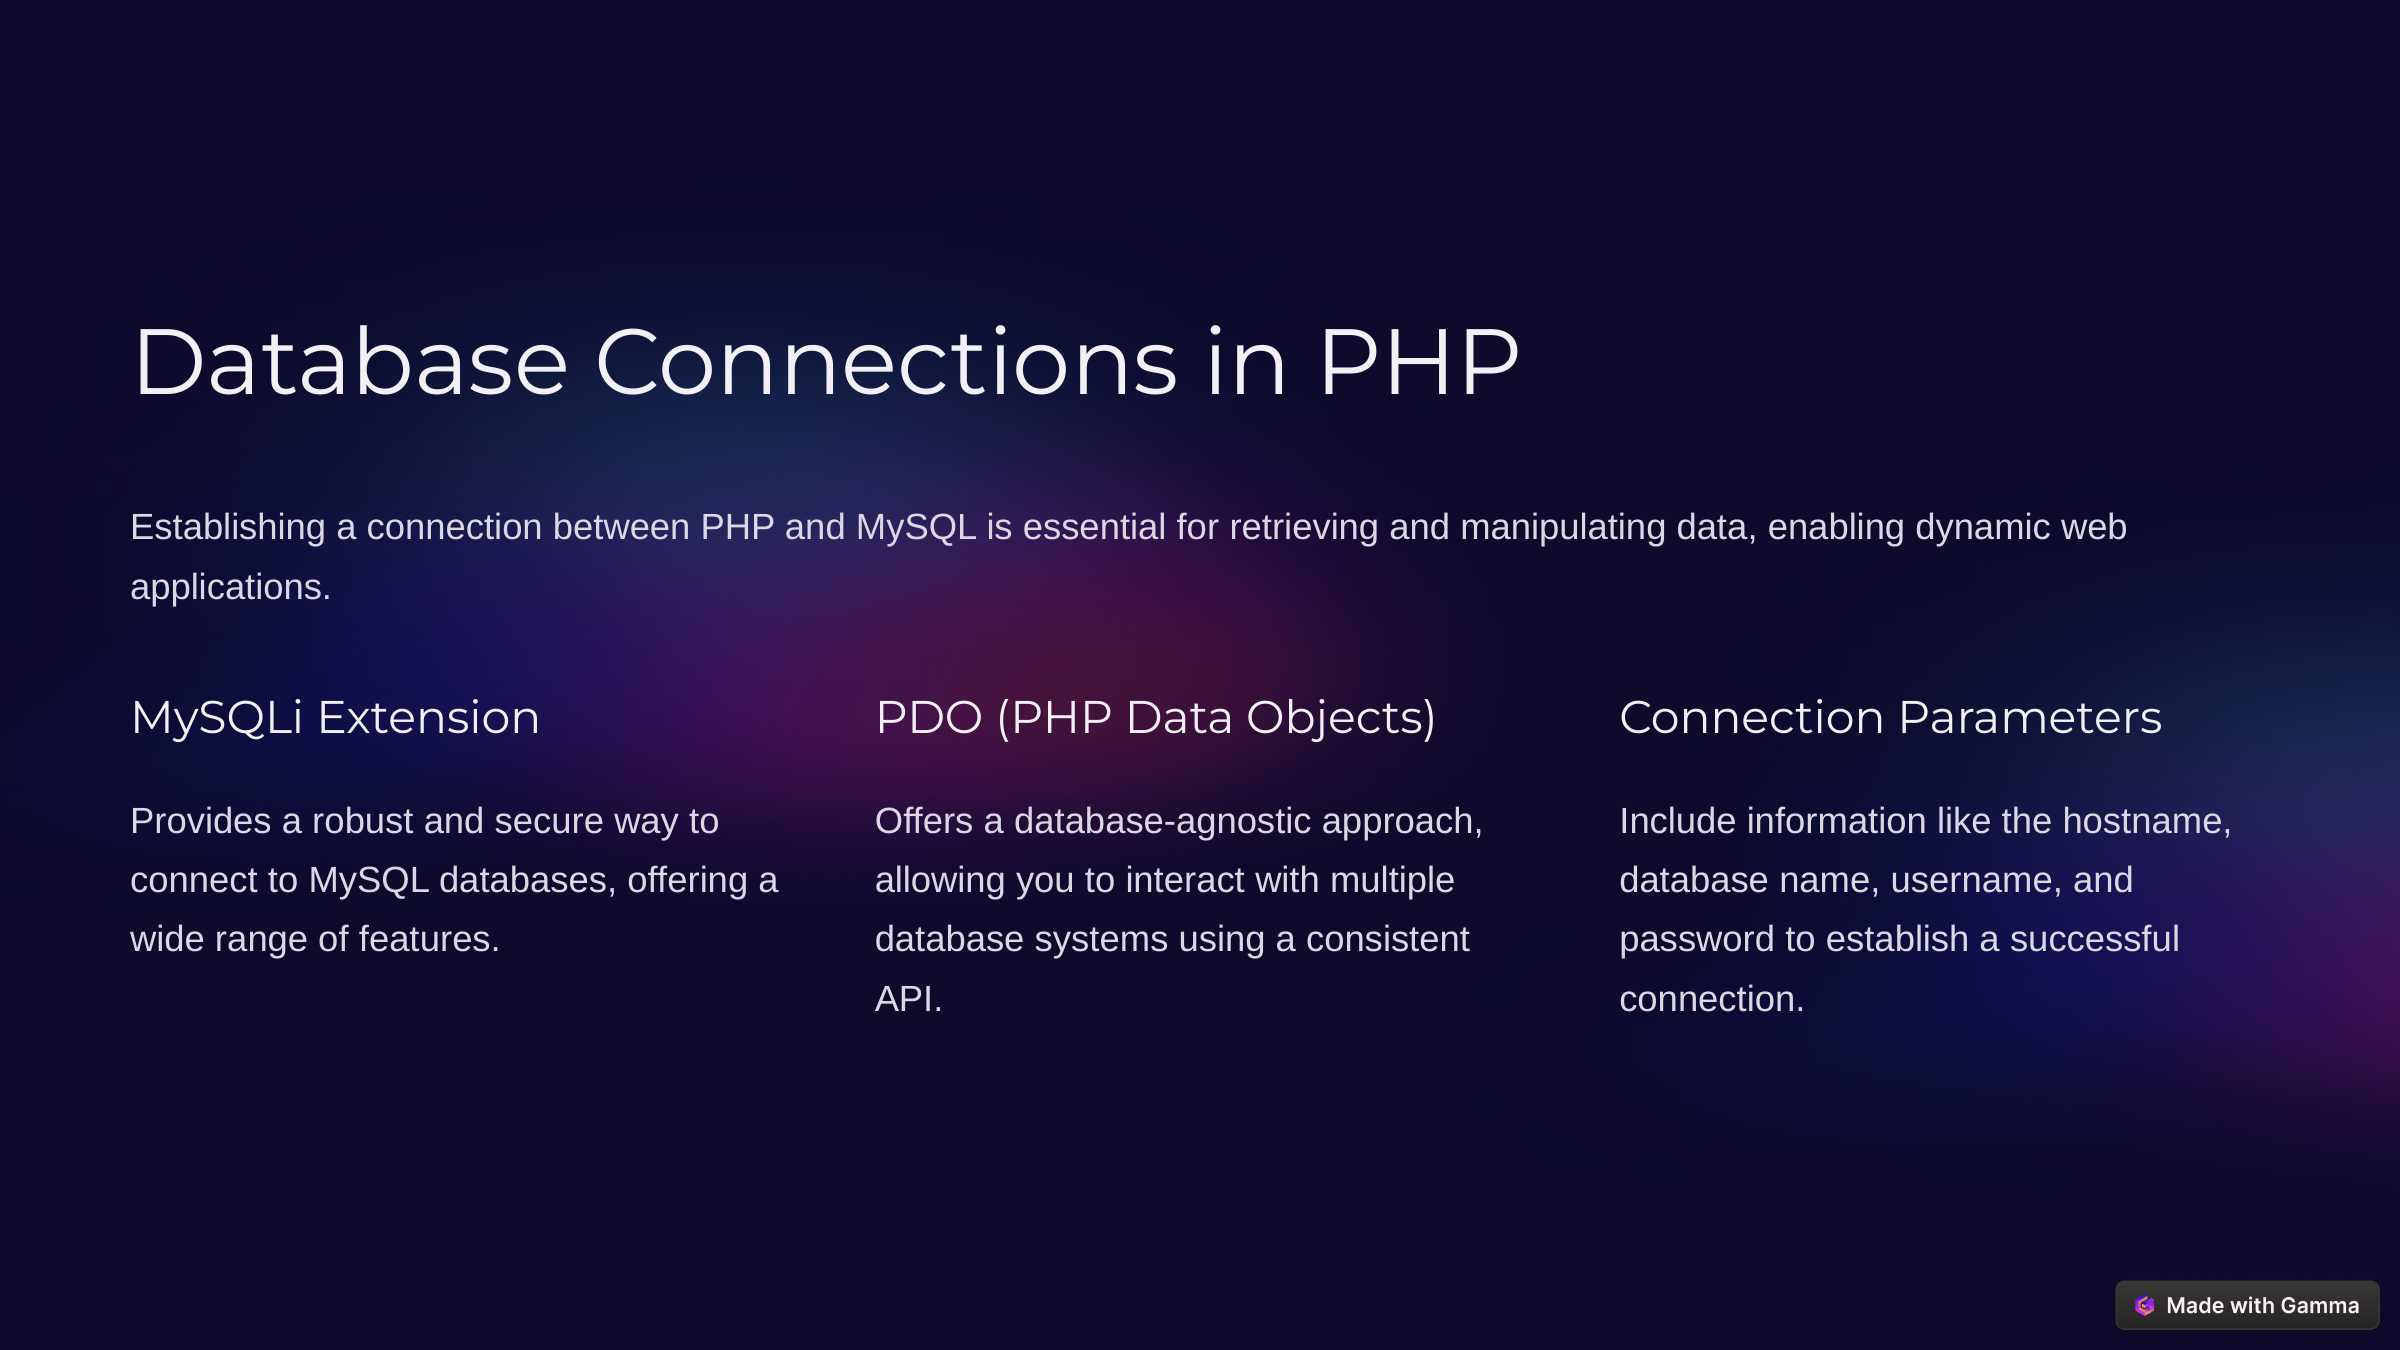

Database Connections in PHP
Establishing a connection between PHP and MySQL is essential for retrieving and manipulating data, enabling dynamic web applications.
MySQLi Extension
PDO (PHP Data Objects)
Connection Parameters
Provides a robust and secure way to connect to MySQL databases, offering a wide range of features.
Offers a database-agnostic approach, allowing you to interact with multiple database systems using a consistent API.
Include information like the hostname, database name, username, and password to establish a successful connection.